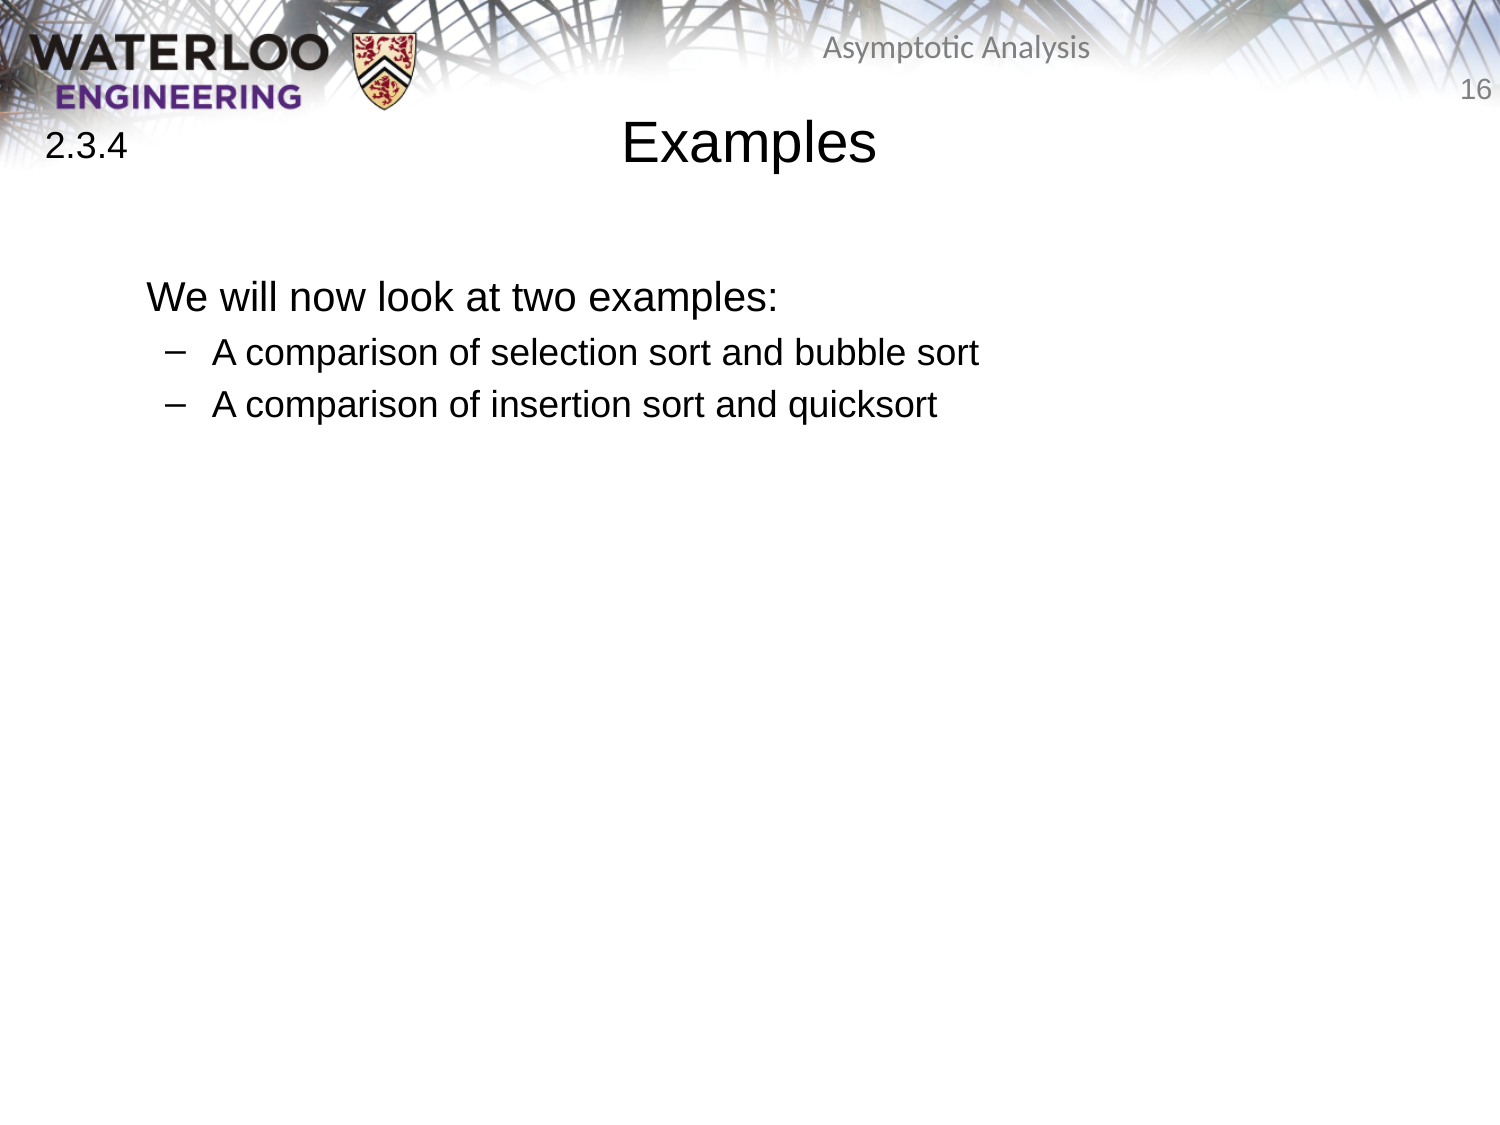

# Examples
2.3.4
	We will now look at two examples:
A comparison of selection sort and bubble sort
A comparison of insertion sort and quicksort